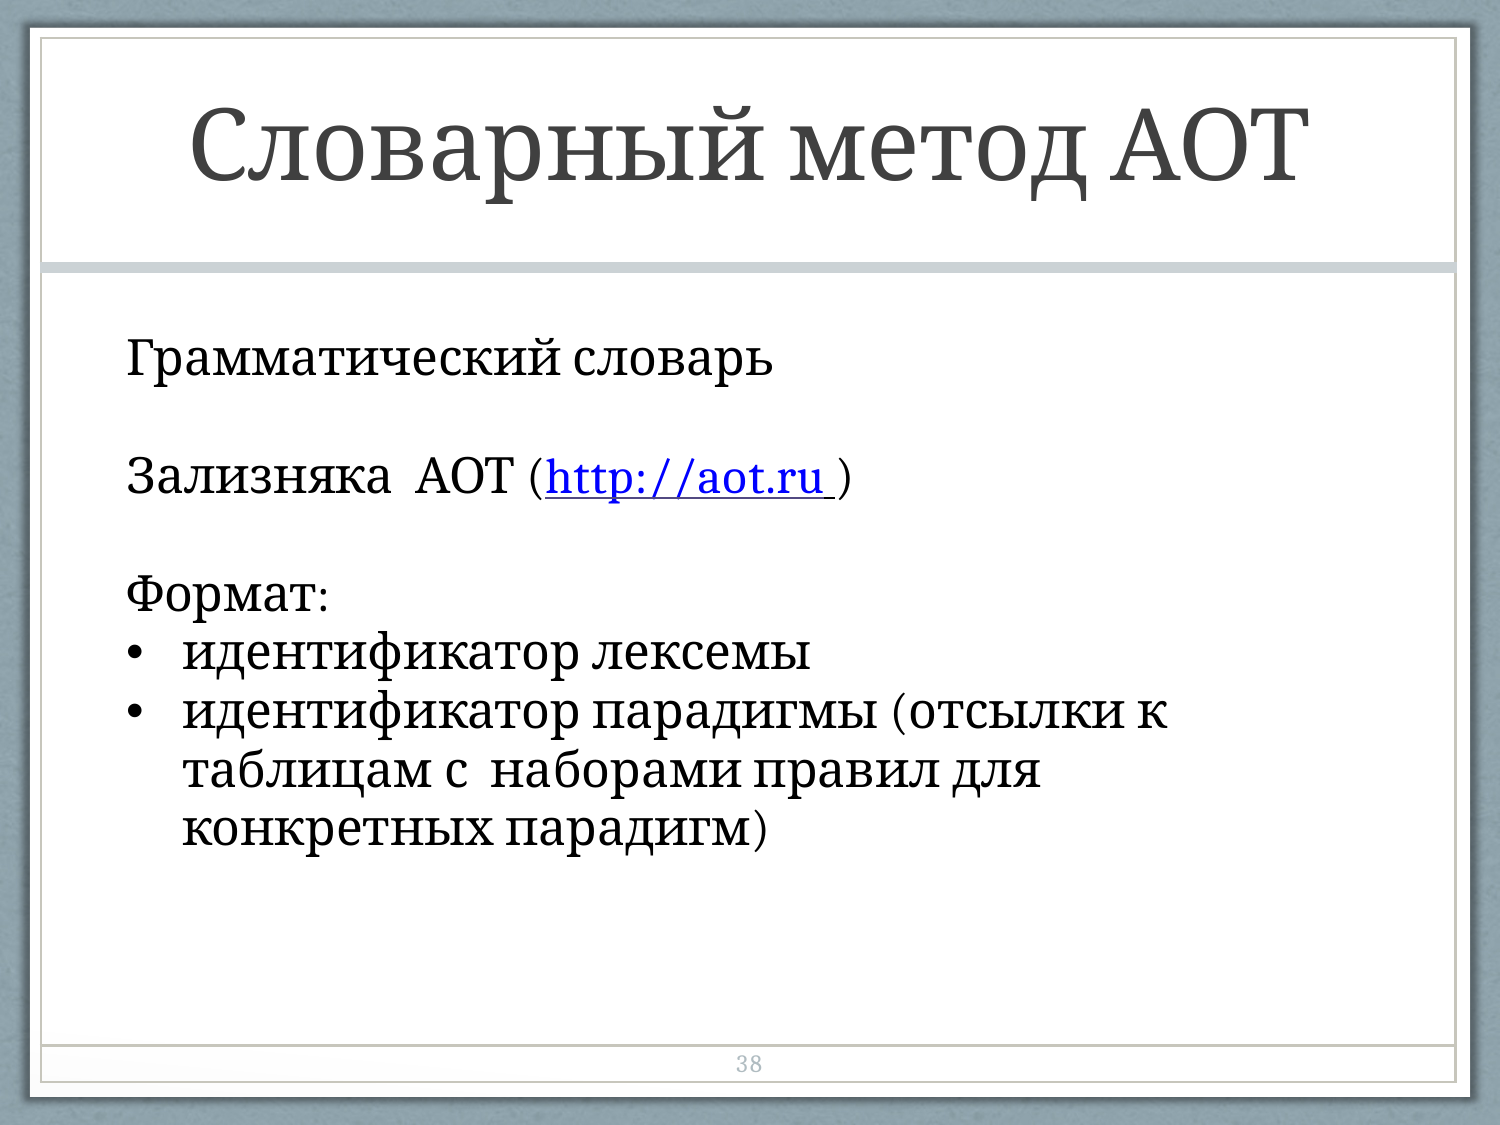

| Словарный метод АОТ |
| --- |
| Грамматический словарь Зализняка АОТ (http://aot.ru ) Формат: идентификатор лексемы идентификатор парадигмы (отсылки к таблицам с наборами правил для конкретных парадигм) |
| 38 |